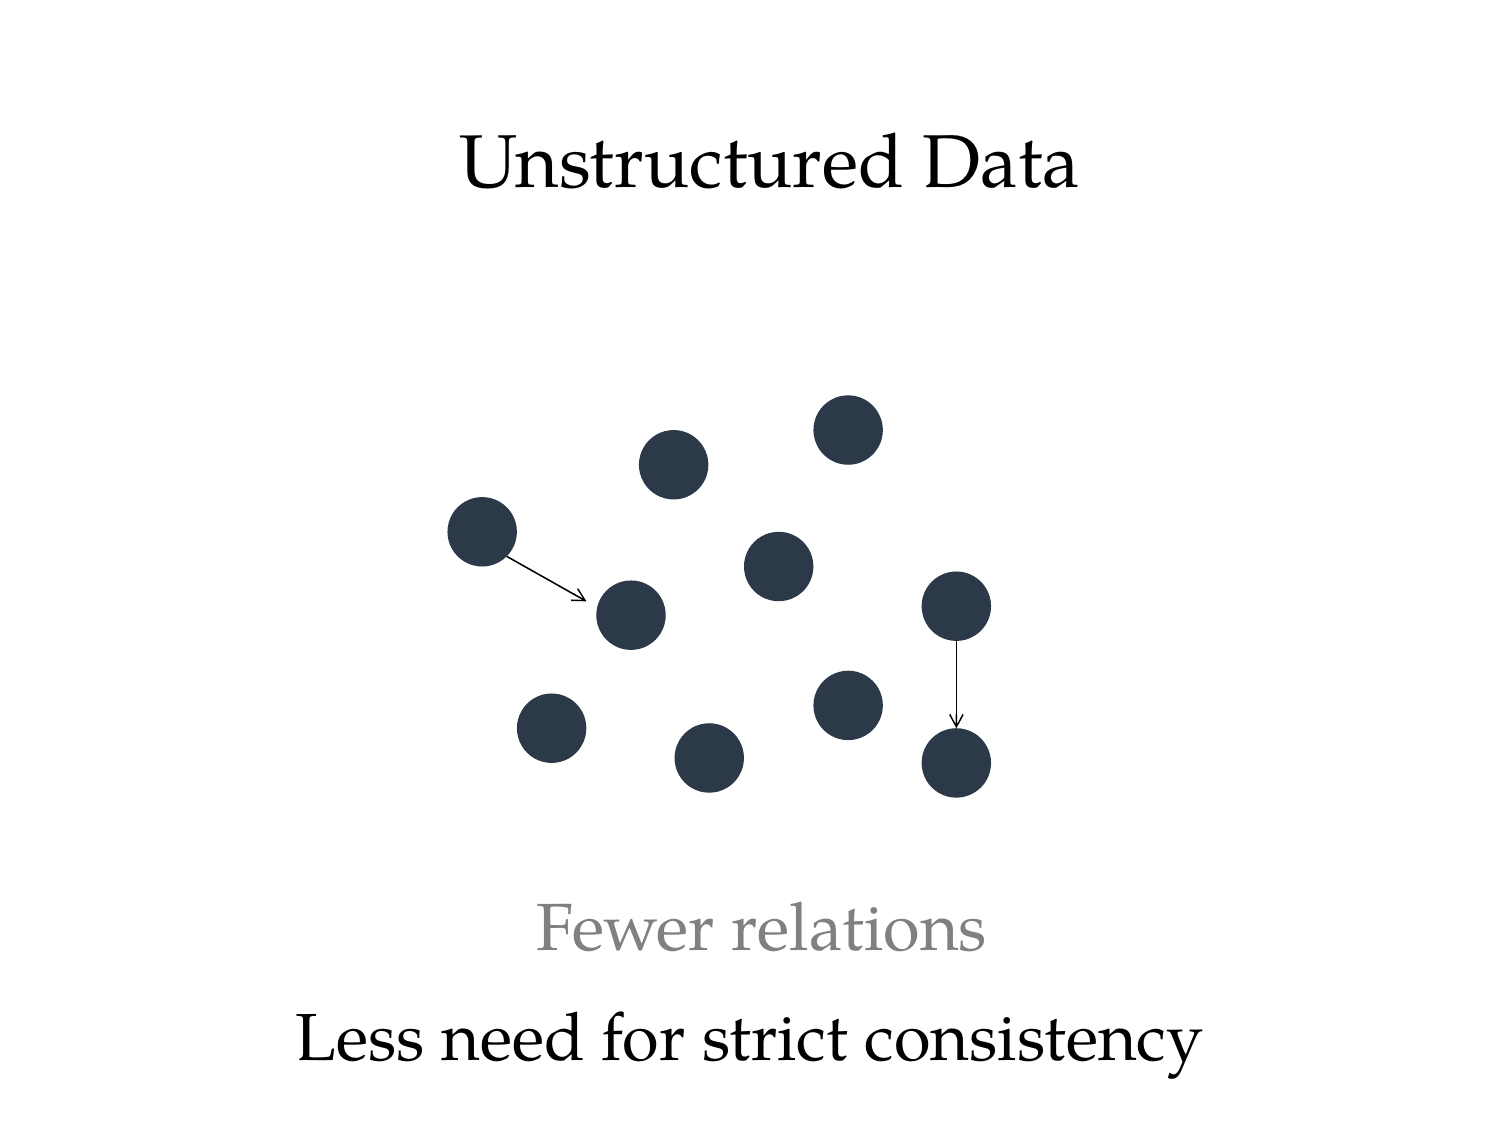

Unstructured Data

Fewer relations
Less need for strict consistency